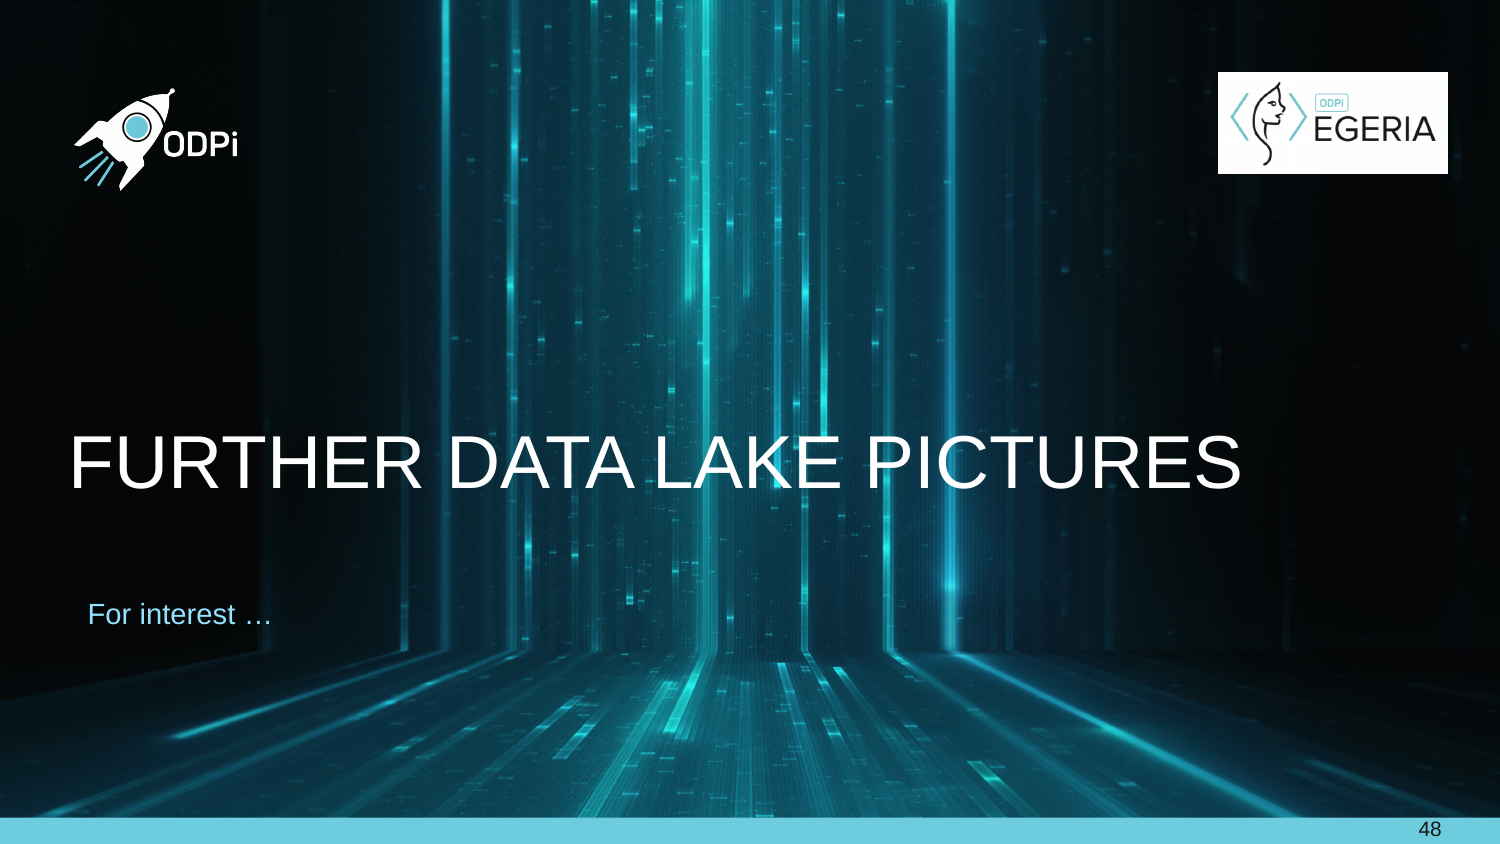

# Further Data Lake pictures
For interest …
48